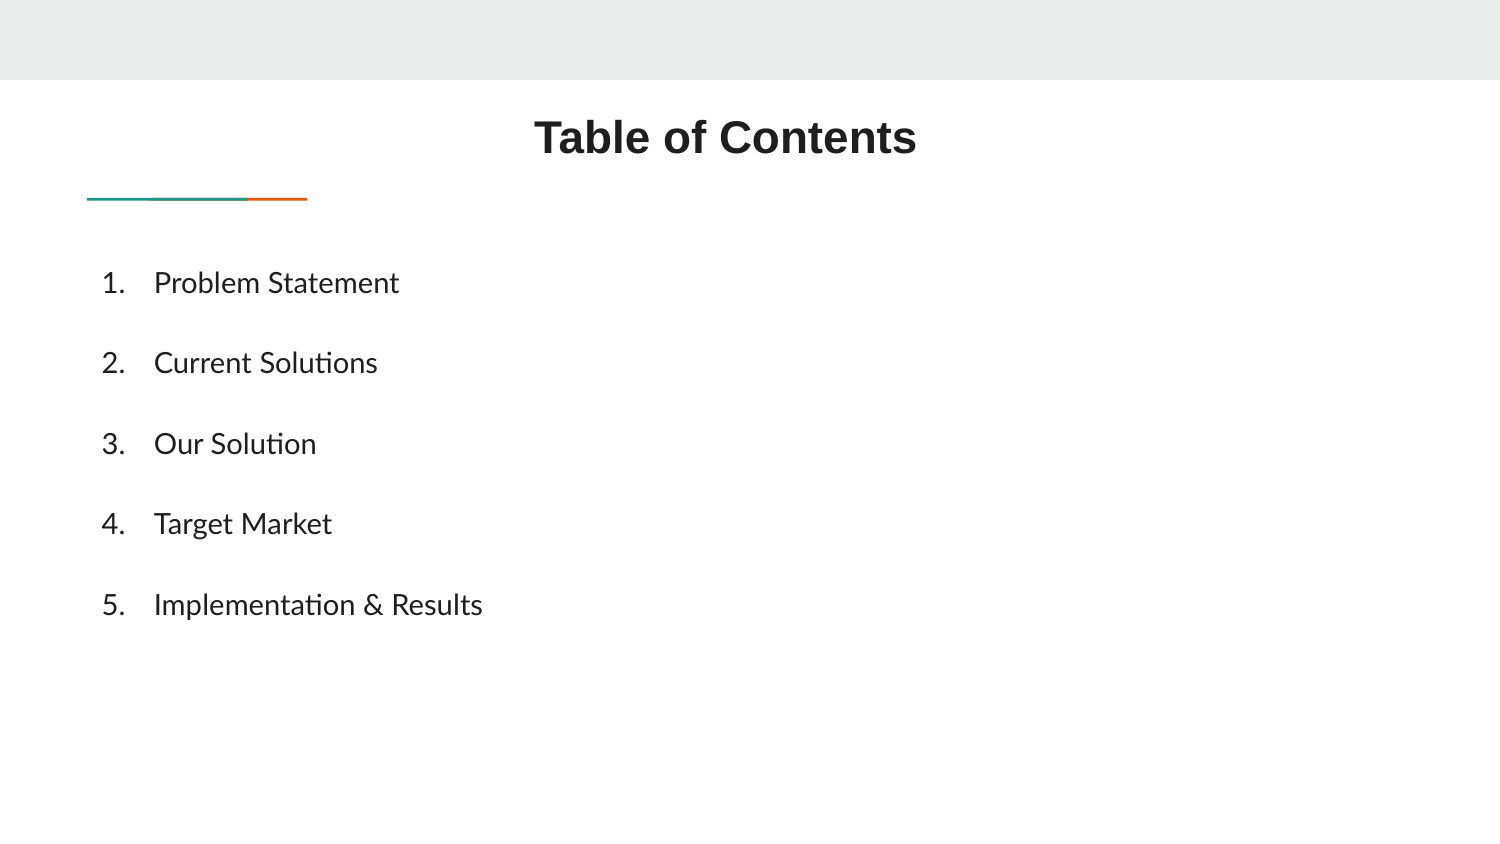

# Table of Contents
Problem Statement

Current Solutions

Our Solution

Target Market

Implementation & Results